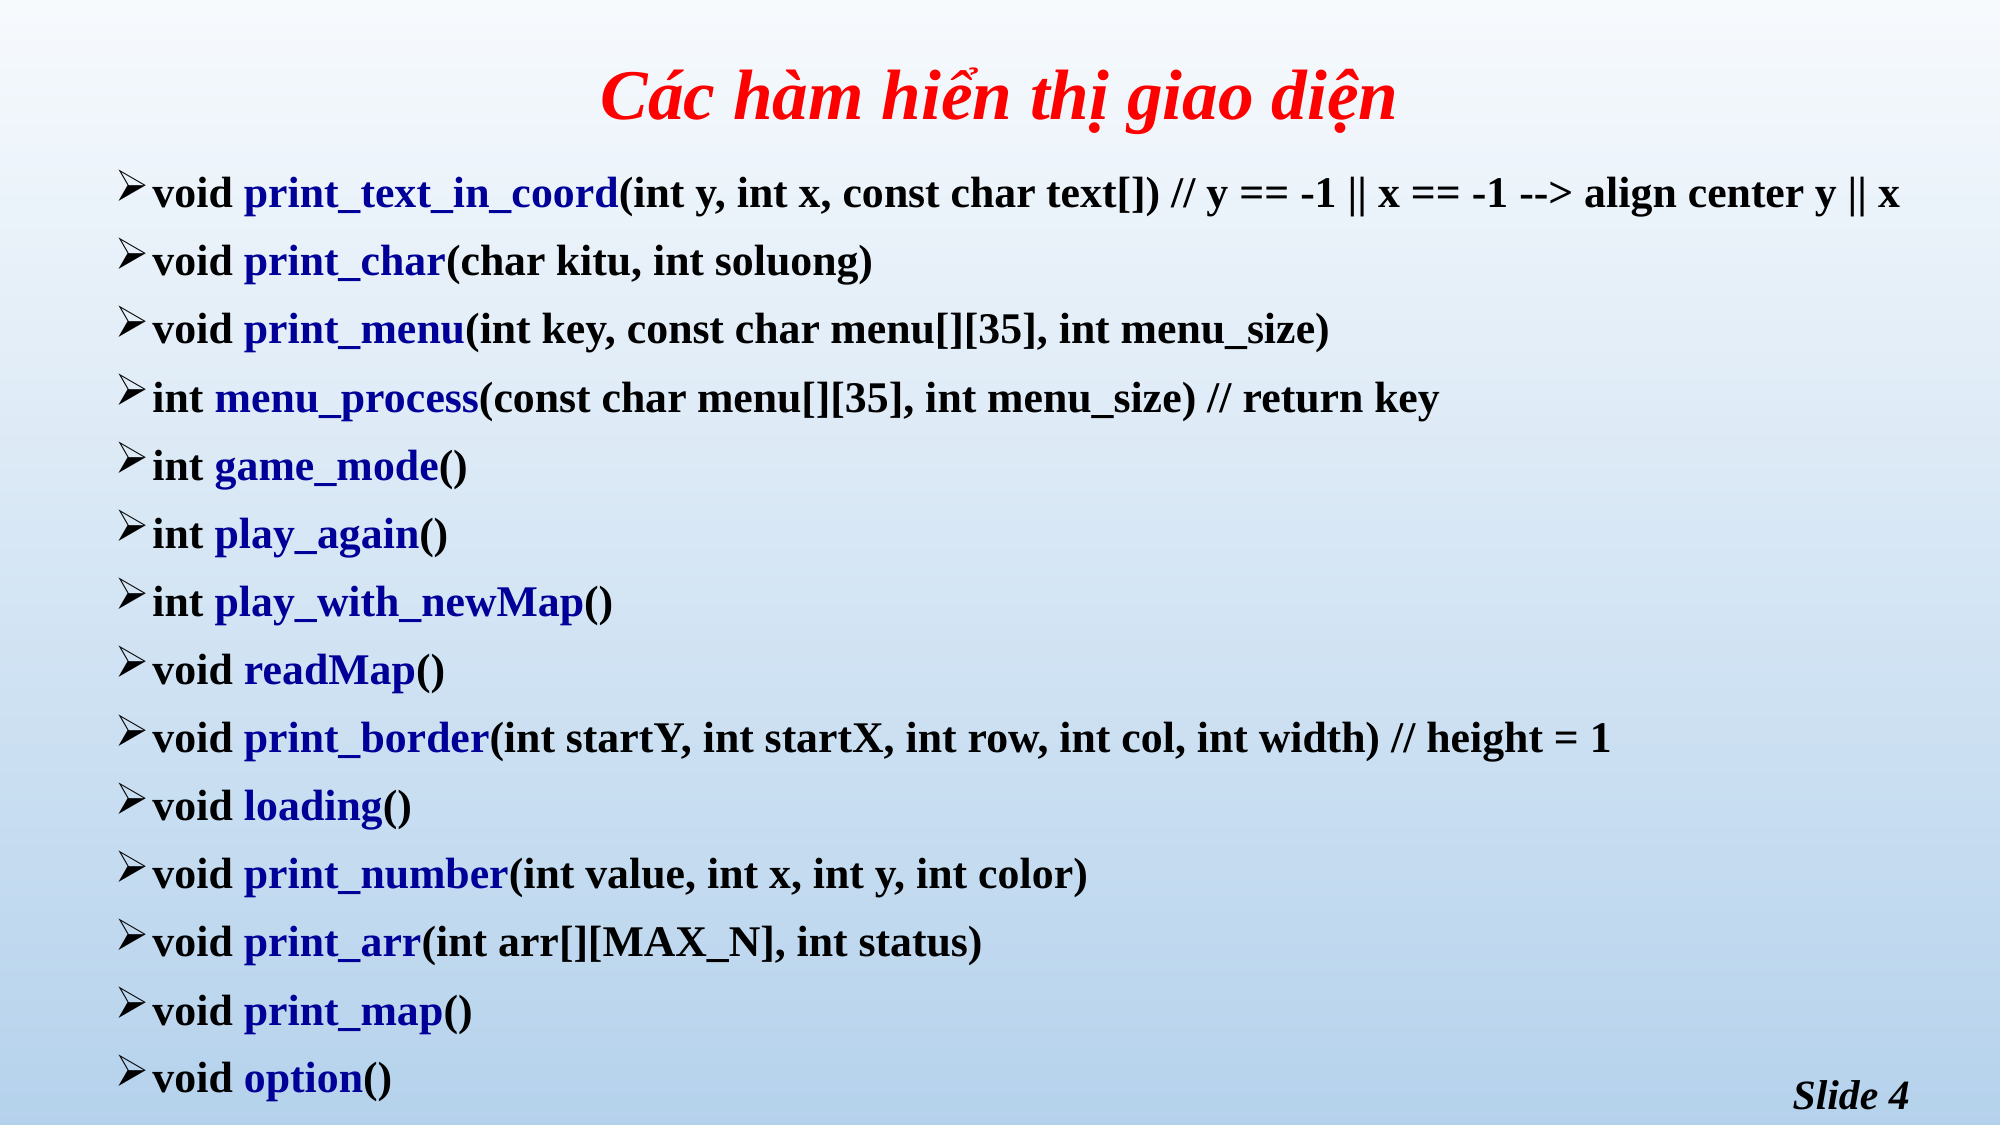

# Các hàm hiển thị giao diện
void print_text_in_coord(int y, int x, const char text[]) // y == -1 || x == -1 --> align center y || x
void print_char(char kitu, int soluong)
void print_menu(int key, const char menu[][35], int menu_size)
int menu_process(const char menu[][35], int menu_size) // return key
int game_mode()
int play_again()
int play_with_newMap()
void readMap()
void print_border(int startY, int startX, int row, int col, int width) // height = 1
void loading()
void print_number(int value, int x, int y, int color)
void print_arr(int arr[][MAX_N], int status)
void print_map()
void option()

Slide 4